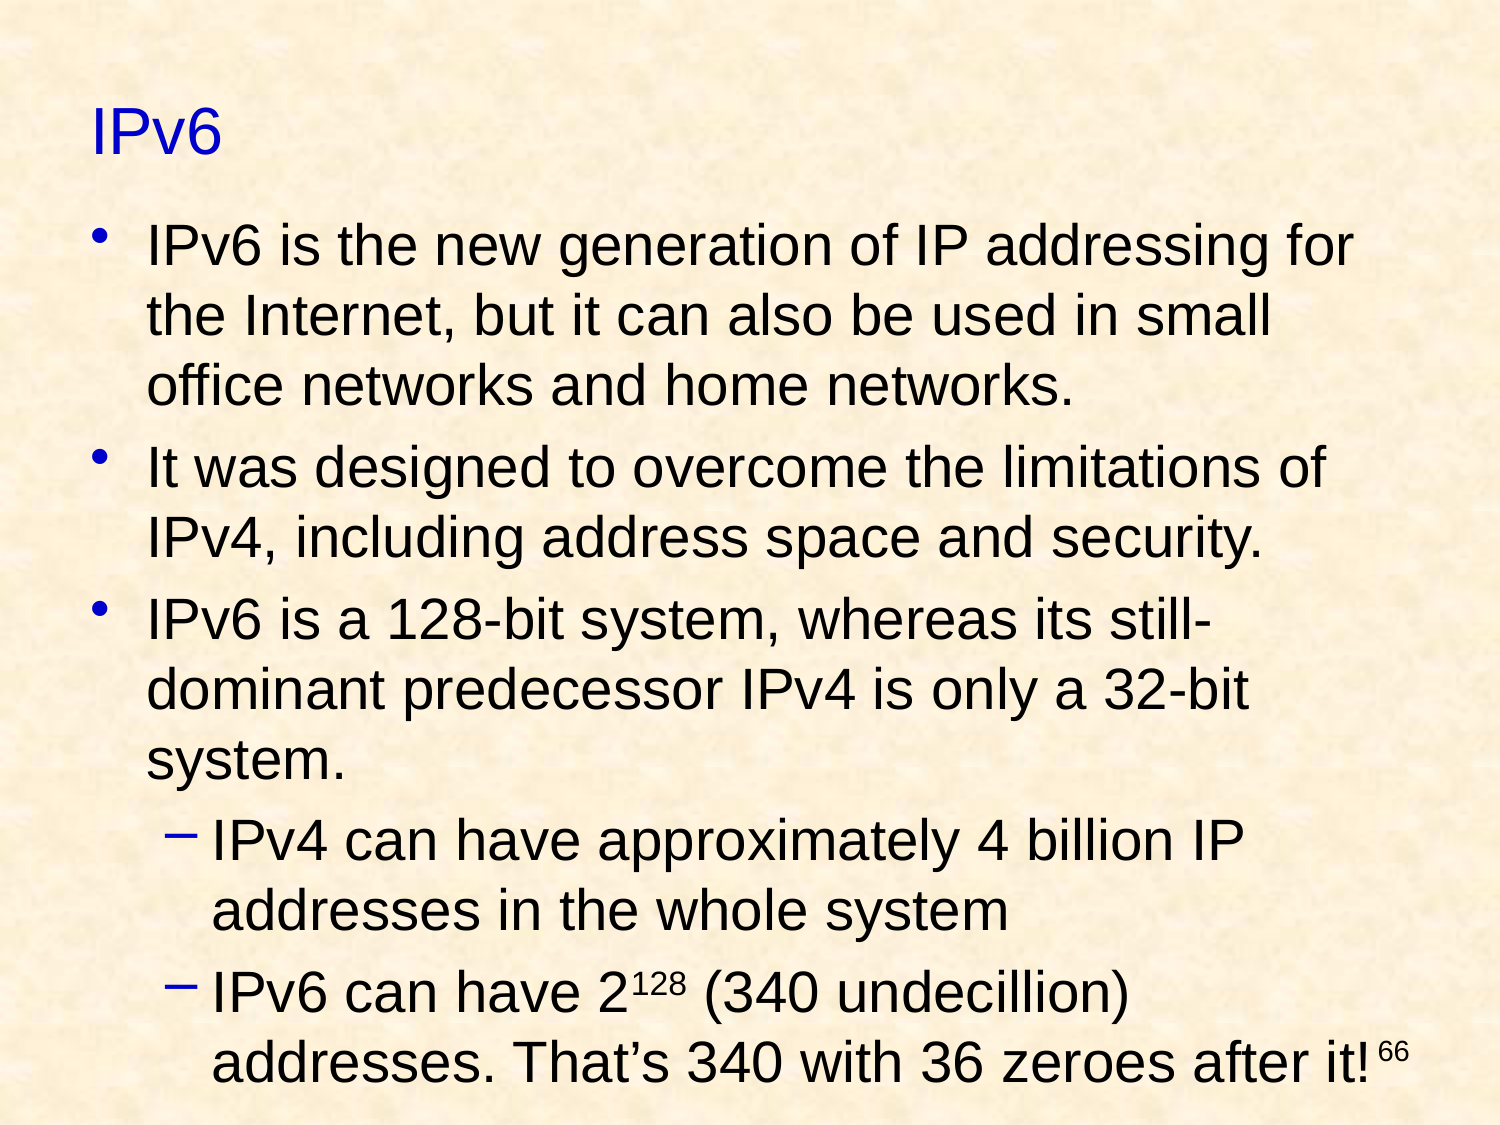

# IPv6
IPv6 is the new generation of IP addressing for the Internet, but it can also be used in small office networks and home networks.
It was designed to overcome the limitations of IPv4, including address space and security.
IPv6 is a 128-bit system, whereas its still-dominant predecessor IPv4 is only a 32-bit system.
IPv4 can have approximately 4 billion IP addresses in the whole system
IPv6 can have 2128 (340 undecillion) addresses. That’s 340 with 36 zeroes after it!
66